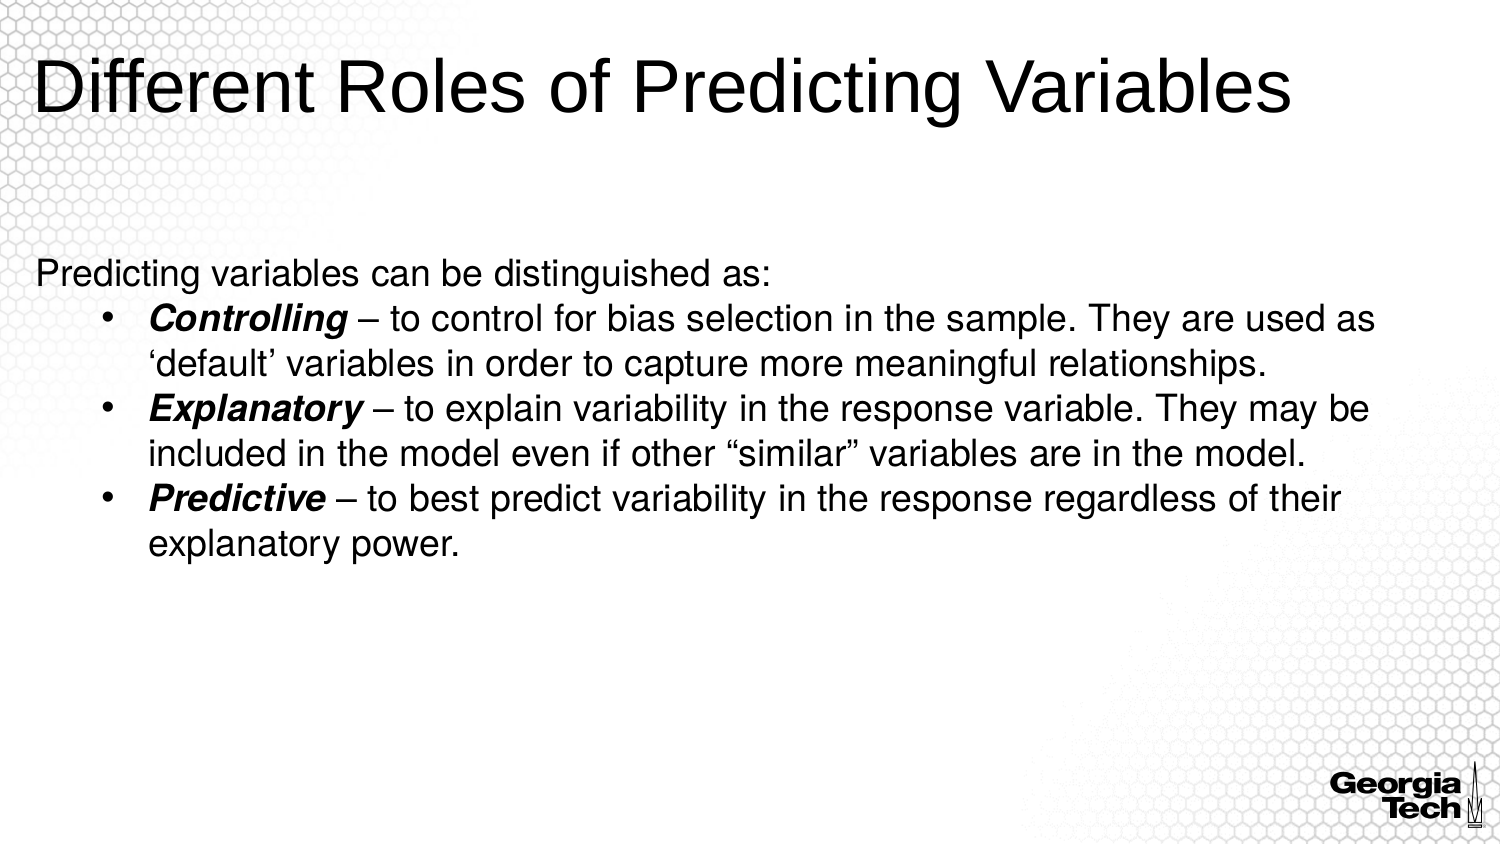

Different Roles of Predicting Variables
Predicting variables can be distinguished as:
Controlling – to control for bias selection in the sample. They are used as ‘default’ variables in order to capture more meaningful relationships.
Explanatory – to explain variability in the response variable. They may be included in the model even if other “similar” variables are in the model.
Predictive – to best predict variability in the response regardless of their explanatory power.